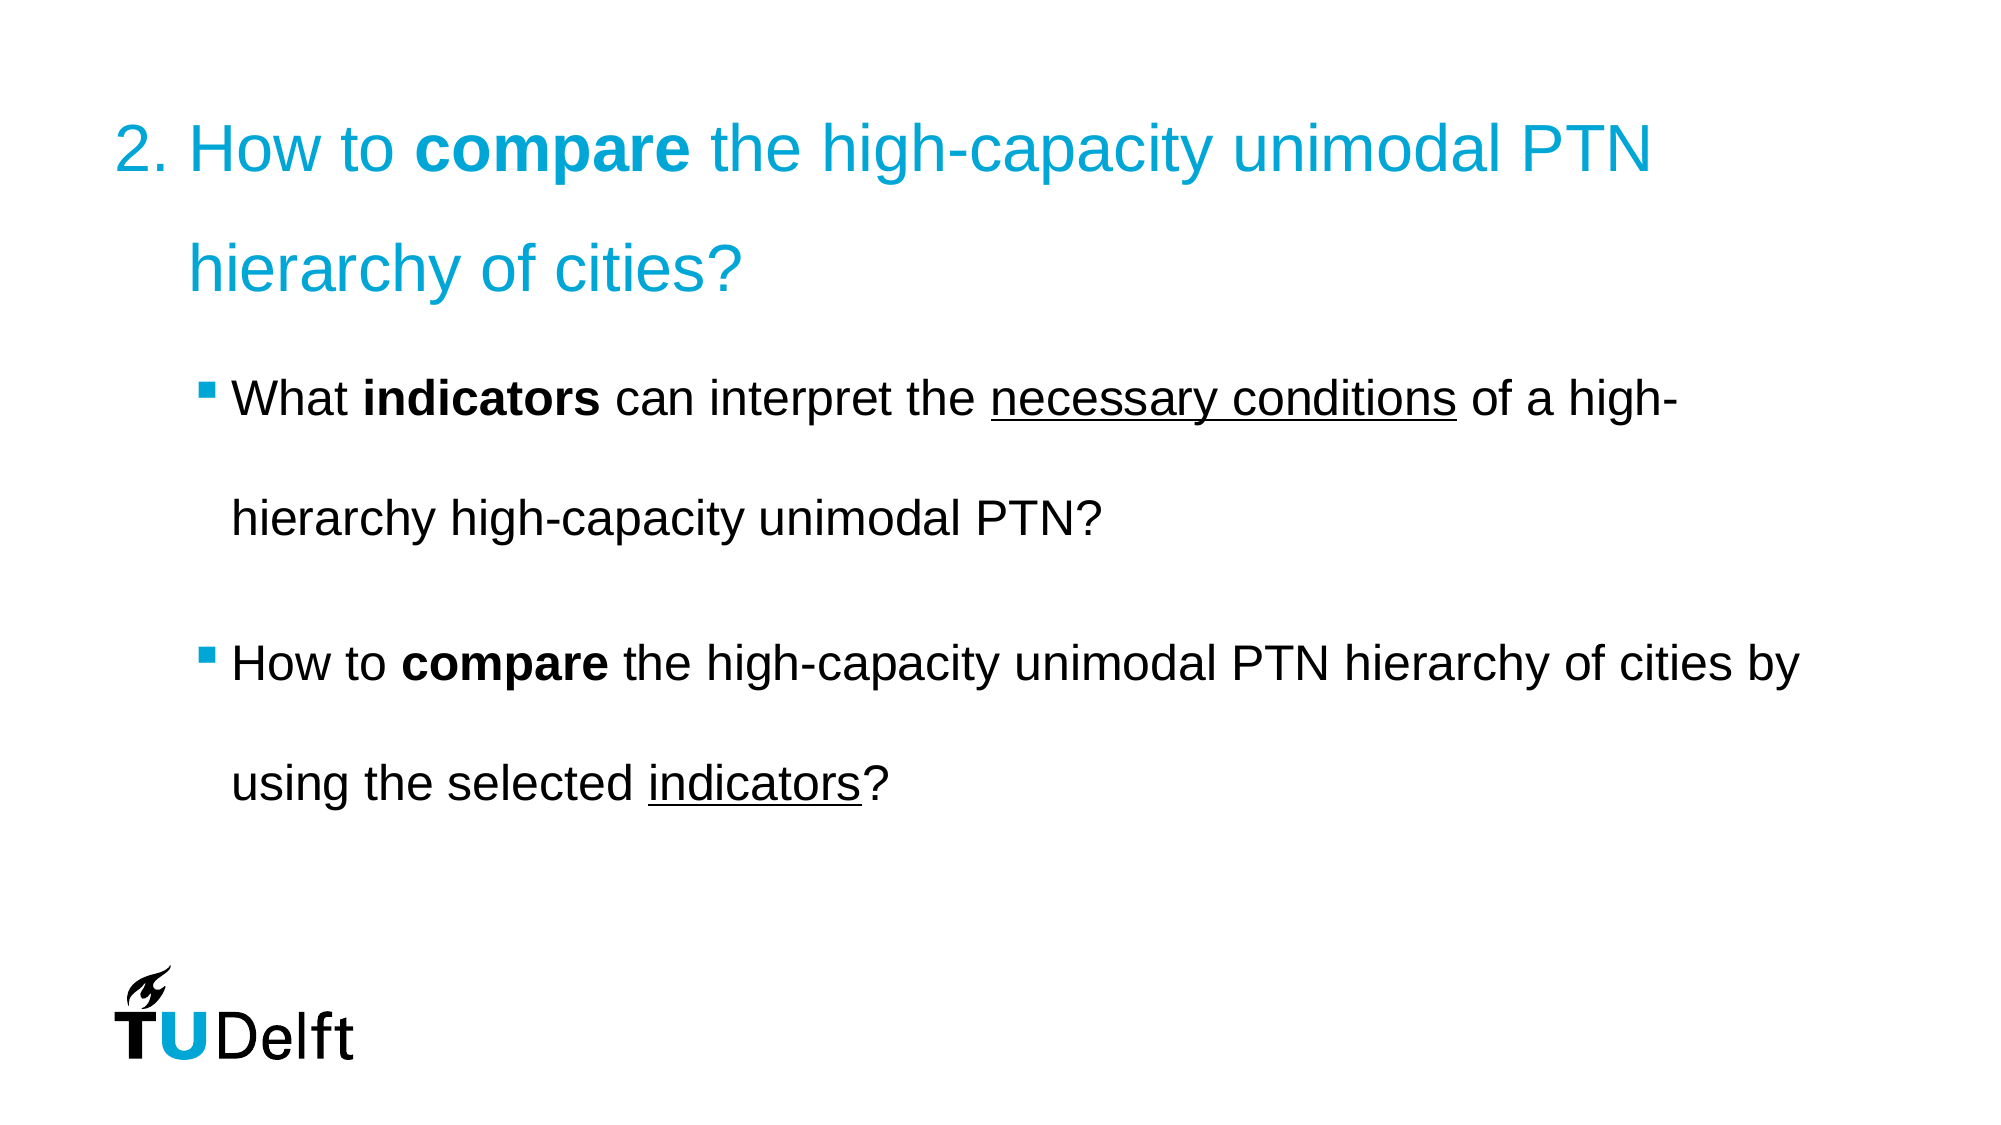

# 2. How to compare the high-capacity unimodal PTN hierarchy of cities?
What indicators can interpret the necessary conditions of a high-hierarchy high-capacity unimodal PTN?
How to compare the high-capacity unimodal PTN hierarchy of cities by using the selected indicators?